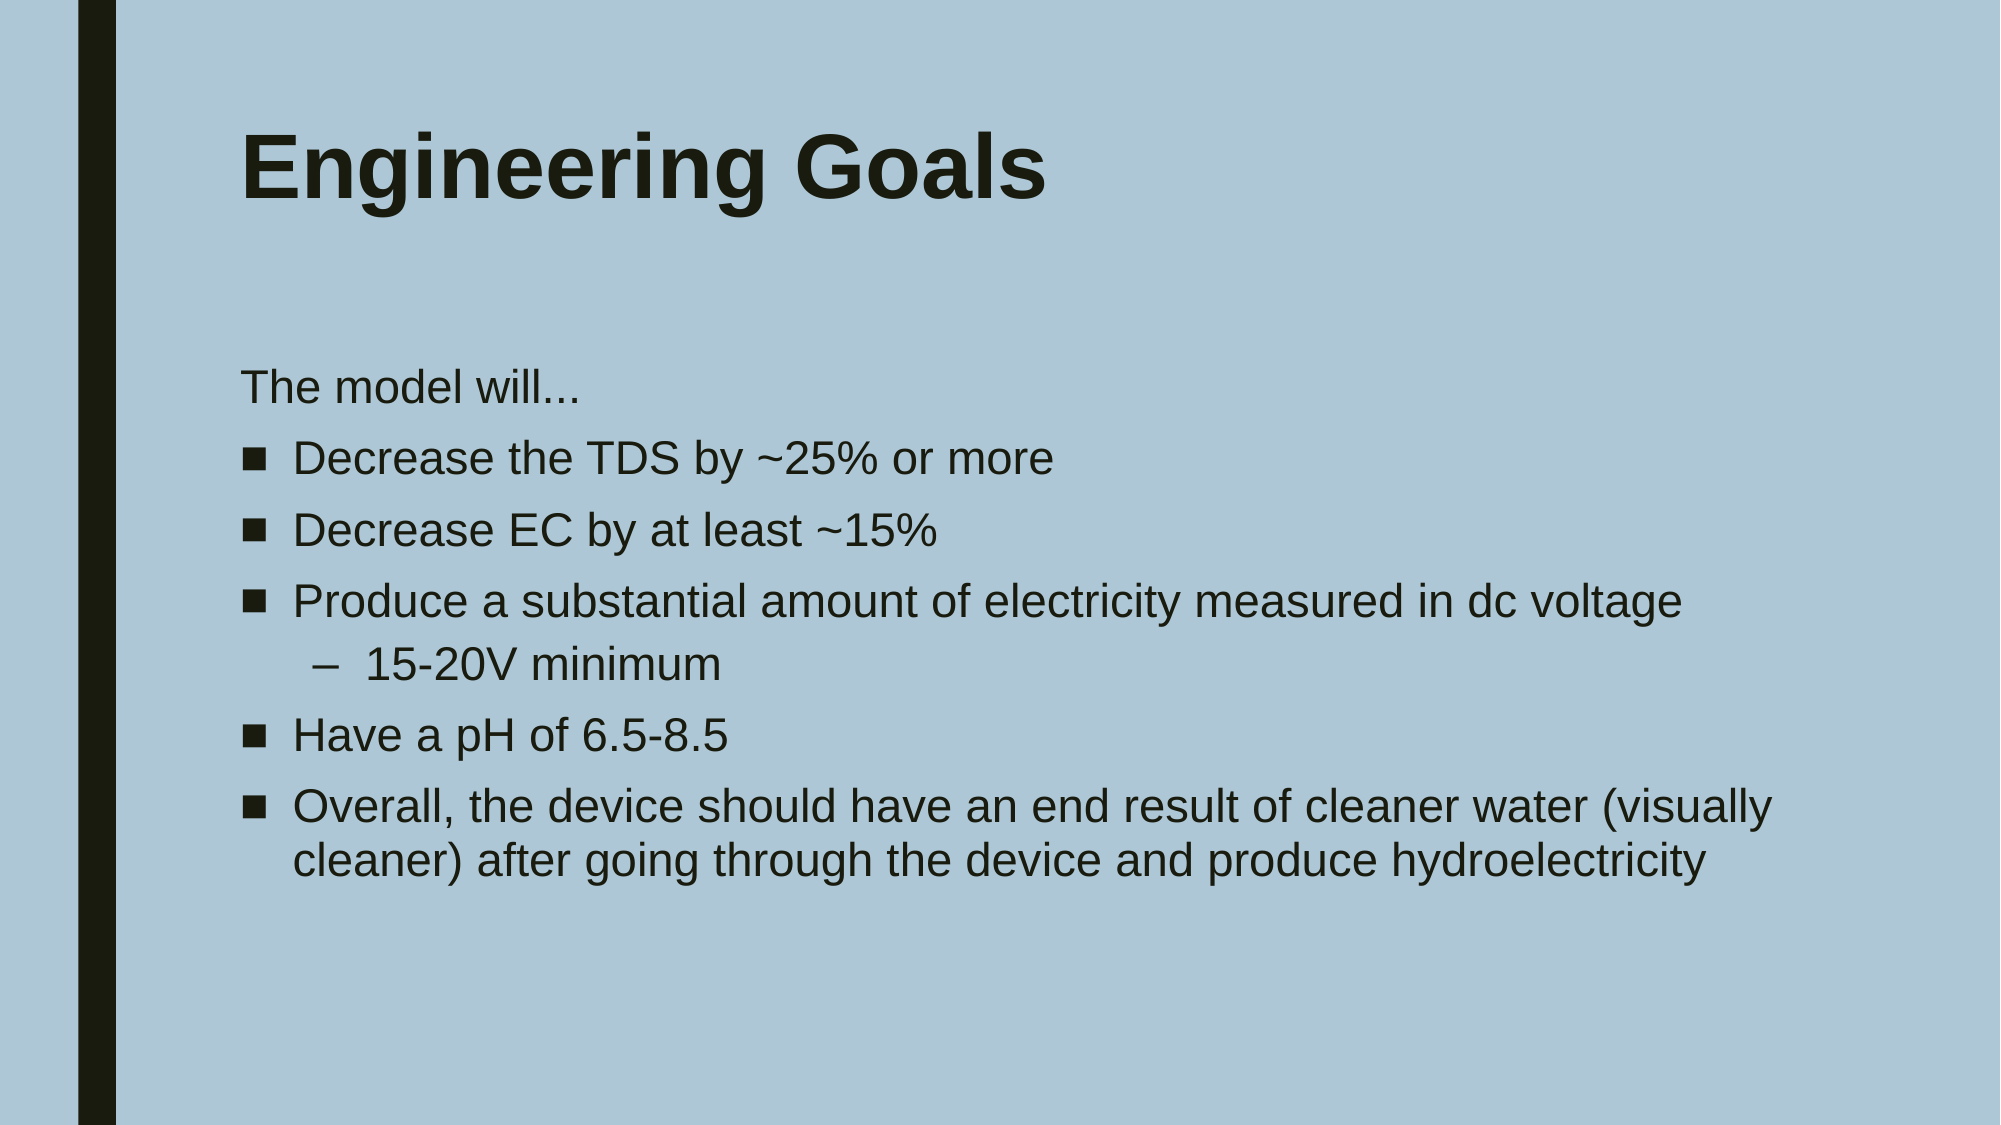

# Engineering Goals
The model will...
Decrease the TDS by ~25% or more
Decrease EC by at least ~15%
Produce a substantial amount of electricity measured in dc voltage
15-20V minimum
Have a pH of 6.5-8.5
Overall, the device should have an end result of cleaner water (visually cleaner) after going through the device and produce hydroelectricity